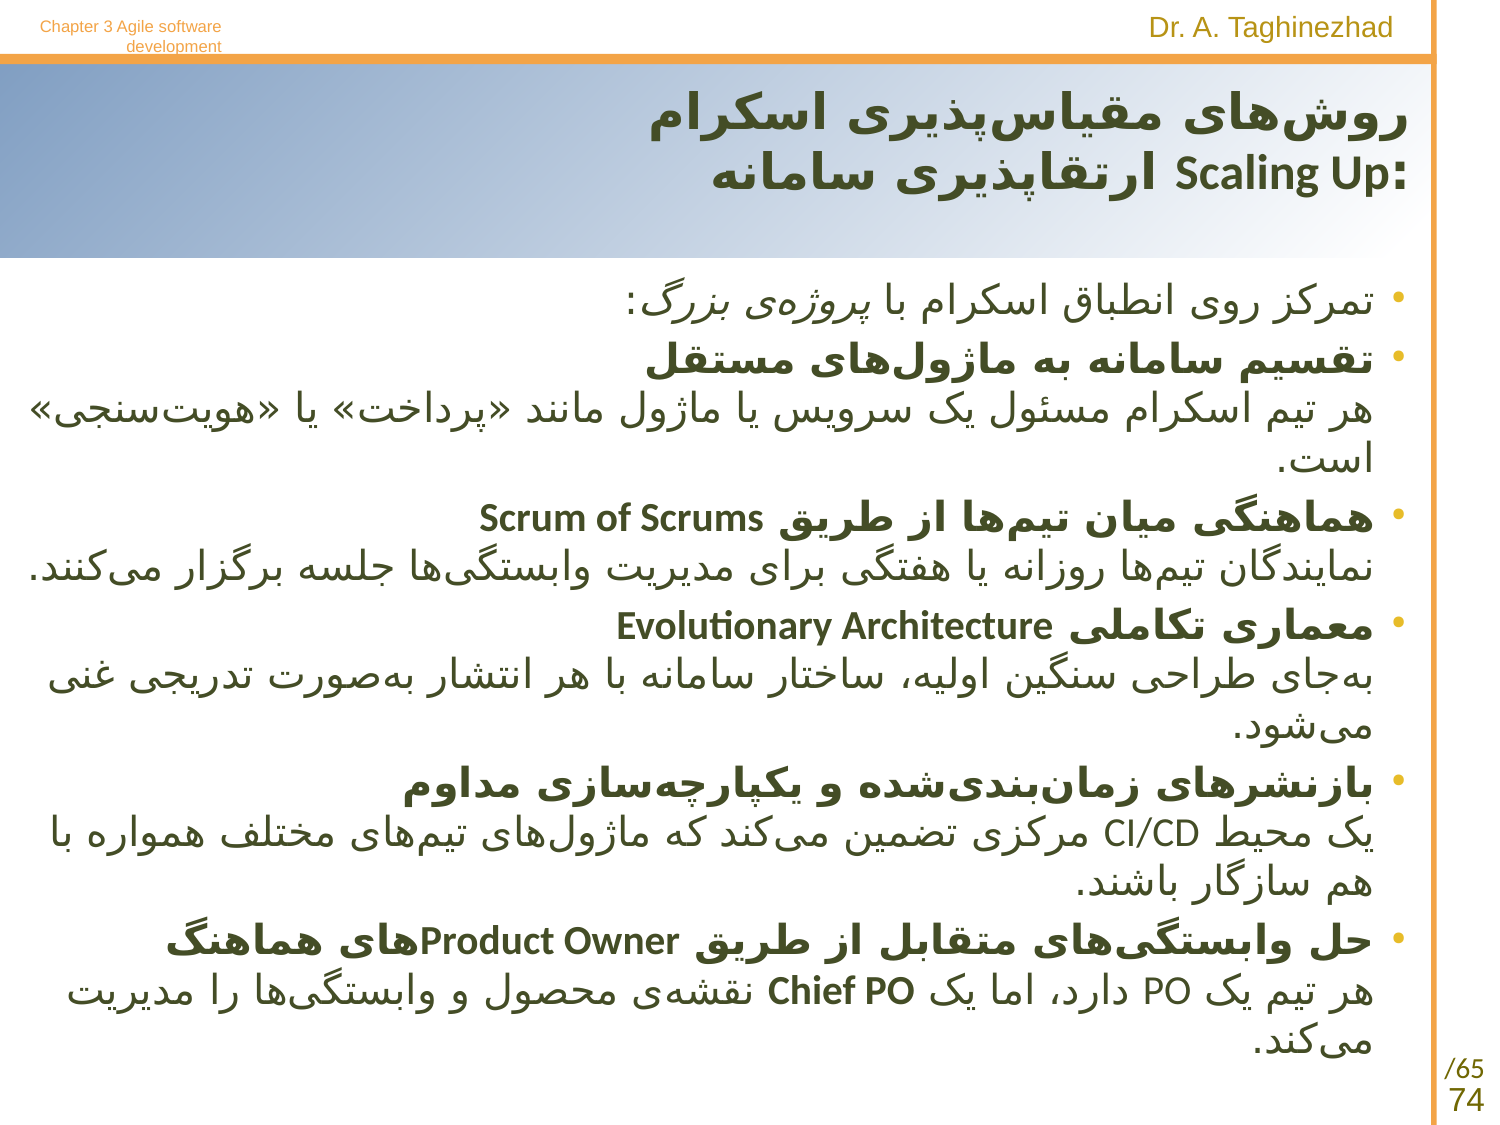

Chapter 3 Agile software development
# روش‌های مقیاس‌پذیری اسکرام :Scaling Up ارتقاپذیری سامانه
تمرکز روی انطباق اسکرام با پروژه‌ی بزرگ:
تقسیم سامانه به ماژول‌های مستقل
هر تیم اسکرام مسئول یک سرویس یا ماژول مانند «پرداخت» یا «هویت‌سنجی» است.
هماهنگی میان تیم‌ها از طریق Scrum of Scrums
نمایندگان تیم‌ها روزانه یا هفتگی برای مدیریت وابستگی‌ها جلسه برگزار می‌کنند.
معماری تکاملی Evolutionary Architecture
به‌جای طراحی سنگین اولیه، ساختار سامانه با هر انتشار به‌صورت تدریجی غنی می‌شود.
بازنشرهای زمان‌بندی‌شده و یکپارچه‌سازی مداوم
یک محیط CI/CD مرکزی تضمین می‌کند که ماژول‌های تیم‌های مختلف همواره با هم سازگار باشند.
حل وابستگی‌های متقابل از طریق Product Ownerهای هماهنگ
هر تیم یک PO دارد، اما یک Chief PO نقشه‌ی محصول و وابستگی‌ها را مدیریت می‌کند.
74